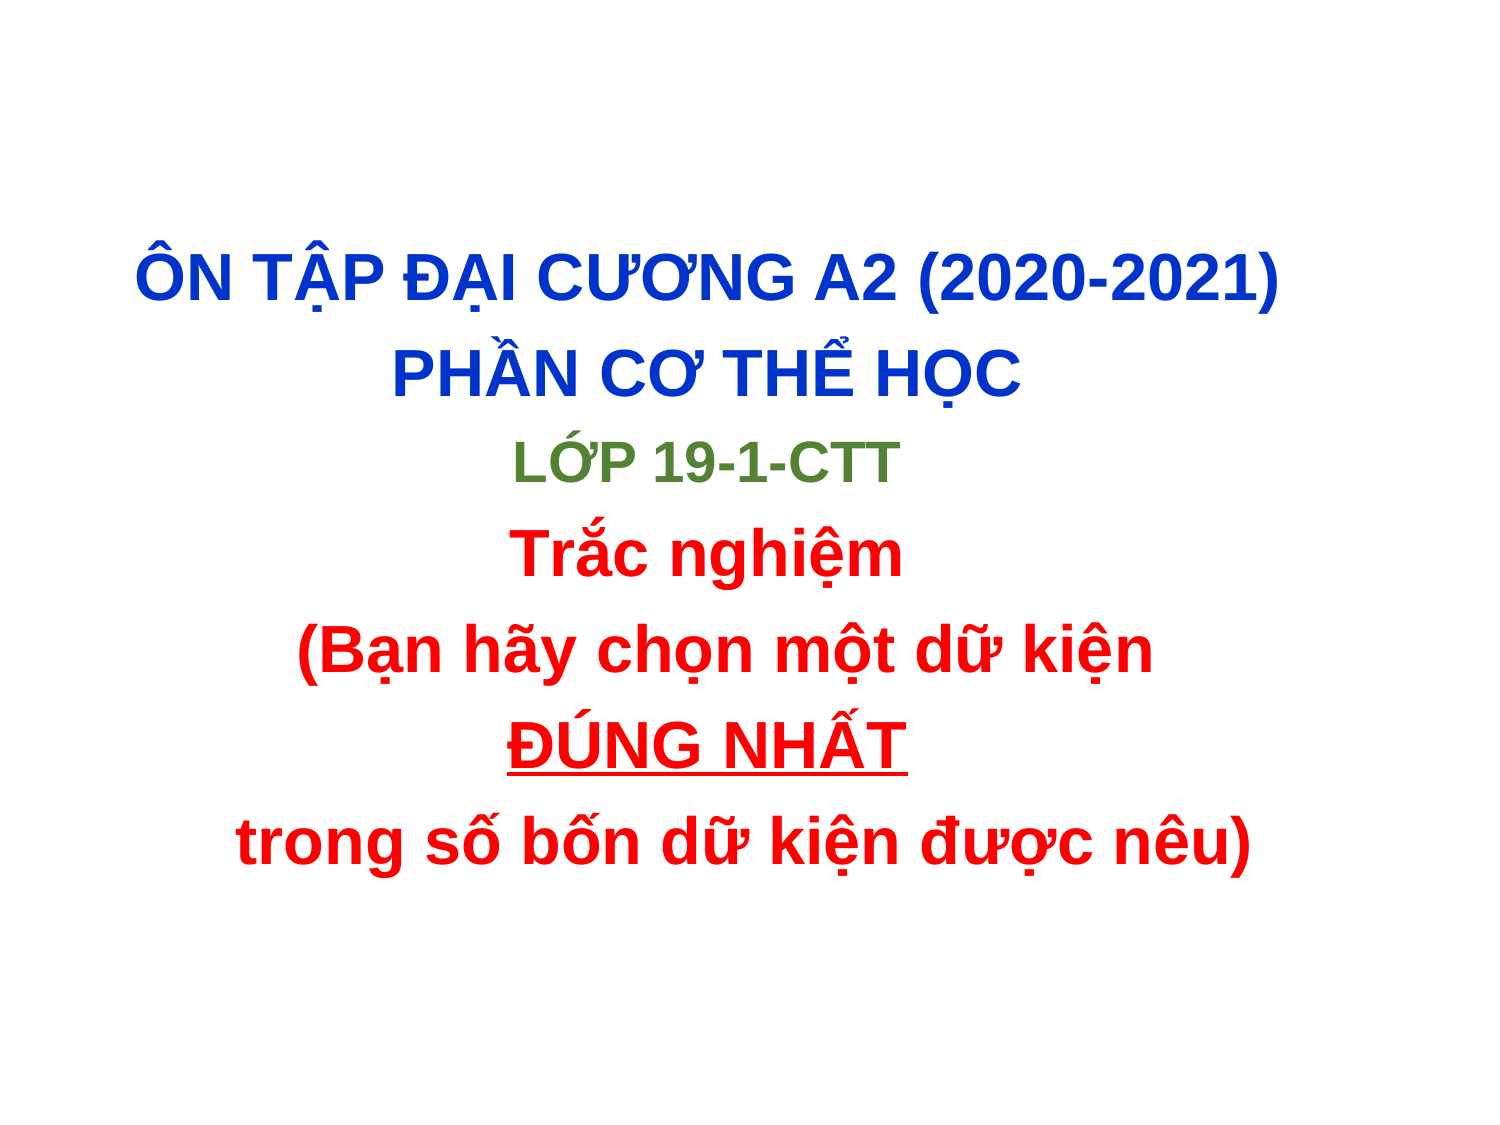

ÔN TẬP ĐẠI CƯƠNG A2 (2020-2021)
PHẦN CƠ THỂ HỌC
LỚP 19-1-CTT
Trắc nghiệm
   (Bạn hãy chọn một dữ kiện
ĐÚNG NHẤT
    trong số bốn dữ kiện được nêu)